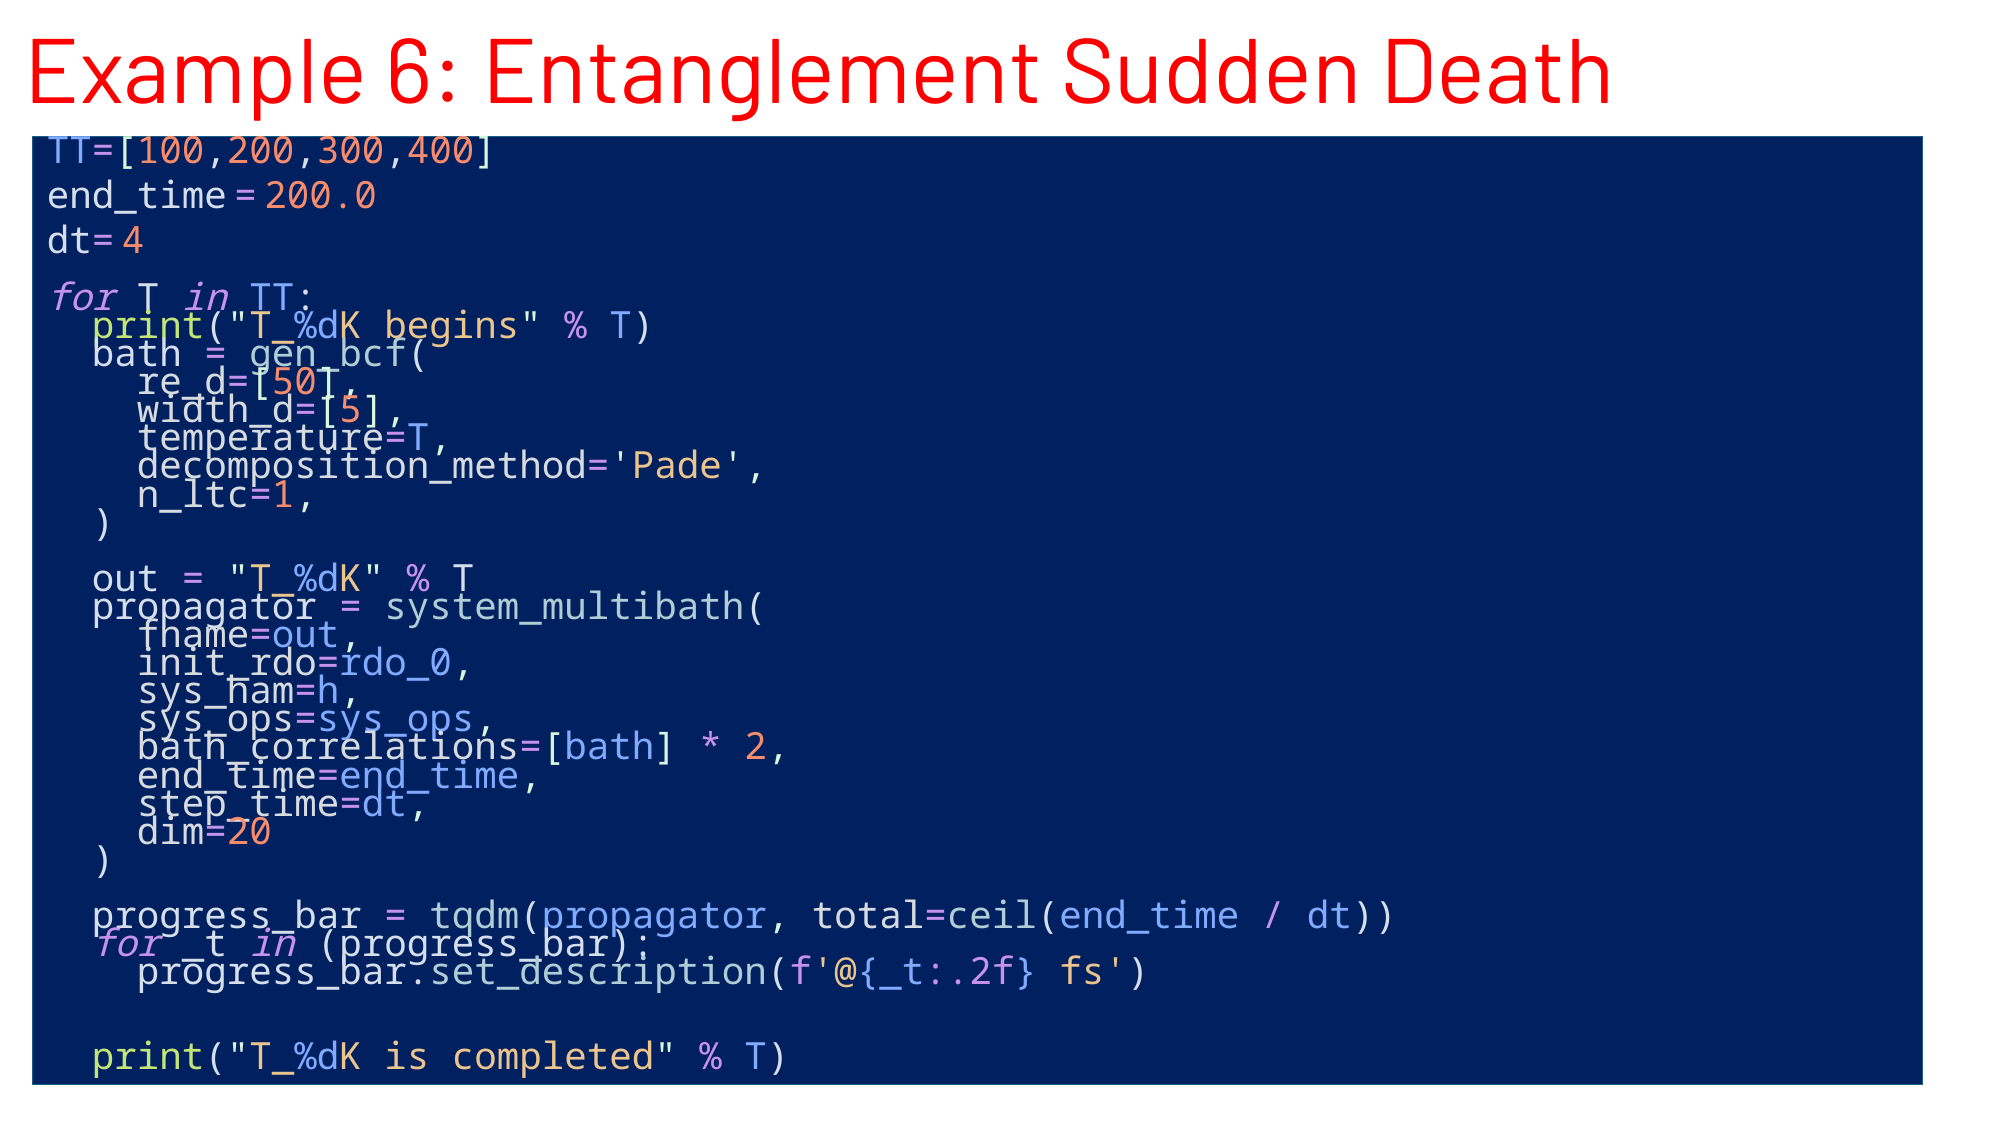

# Example 6: Entanglement Sudden Death
TT=[100,200,300,400]
end_time = 200.0
dt= 4

for T in TT:
  print("T_%dK begins" % T)
  bath = gen_bcf(
    re_d=[50],
    width_d=[5],
    temperature=T,
    decomposition_method='Pade',
    n_ltc=1,
  )

  out = "T_%dK" % T
  propagator = system_multibath(
    fname=out,
    init_rdo=rdo_0,
    sys_ham=h,
    sys_ops=sys_ops,
    bath_correlations=[bath] * 2,
    end_time=end_time,
    step_time=dt,
    dim=20
  )

  progress_bar = tqdm(propagator, total=ceil(end_time / dt))
  for _t in (progress_bar):
    progress_bar.set_description(f'@{_t:.2f} fs')

  print("T_%dK is completed" % T)